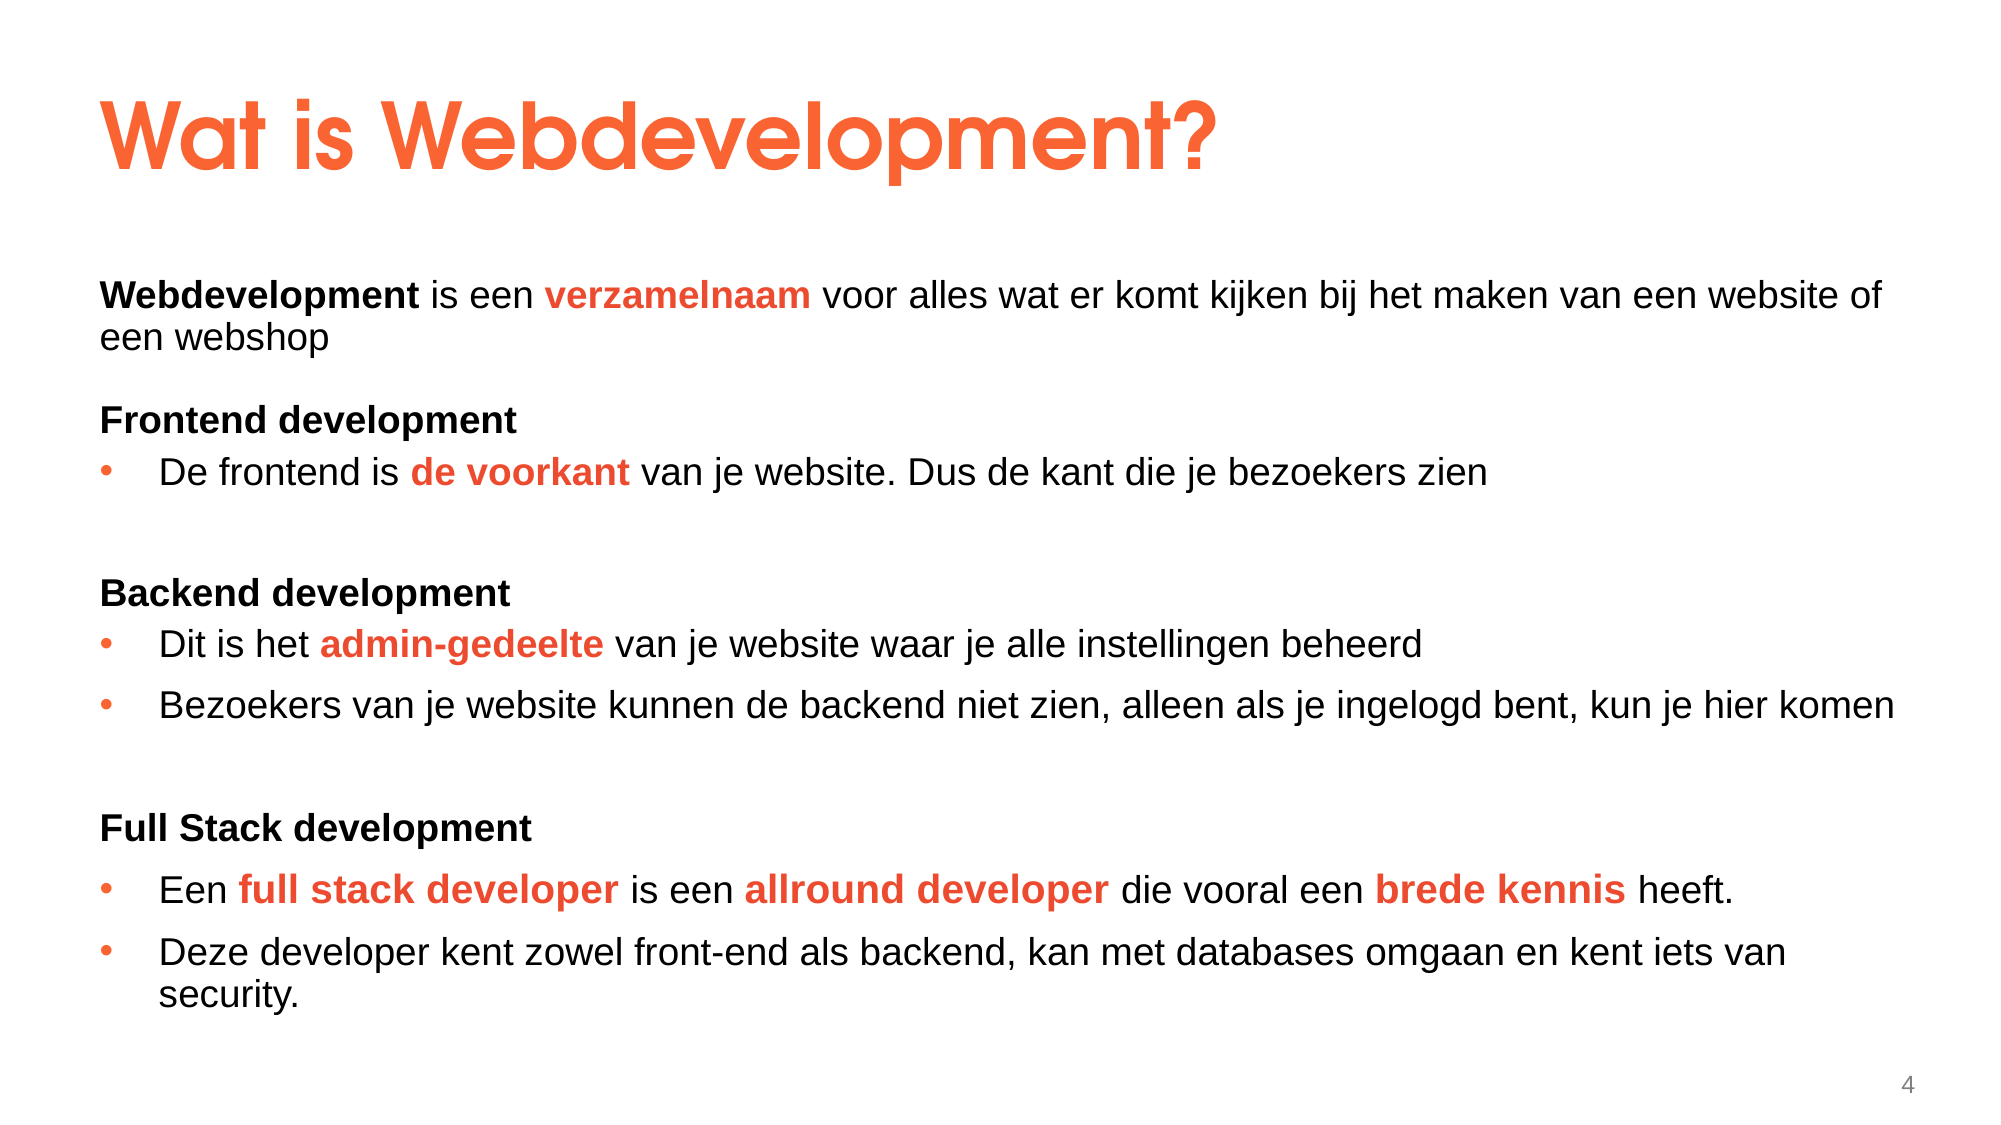

# Wat is Webdevelopment?
Webdevelopment is een verzamelnaam voor alles wat er komt kijken bij het maken van een website of een webshop

Frontend development
De frontend is de voorkant van je website. Dus de kant die je bezoekers zien

Backend development
Dit is het admin-gedeelte van je website waar je alle instellingen beheerd
Bezoekers van je website kunnen de backend niet zien, alleen als je ingelogd bent, kun je hier komen

Full Stack development
Een full stack developer is een allround developer die vooral een brede kennis heeft.
Deze developer kent zowel front-end als backend, kan met databases omgaan en kent iets van security.

4